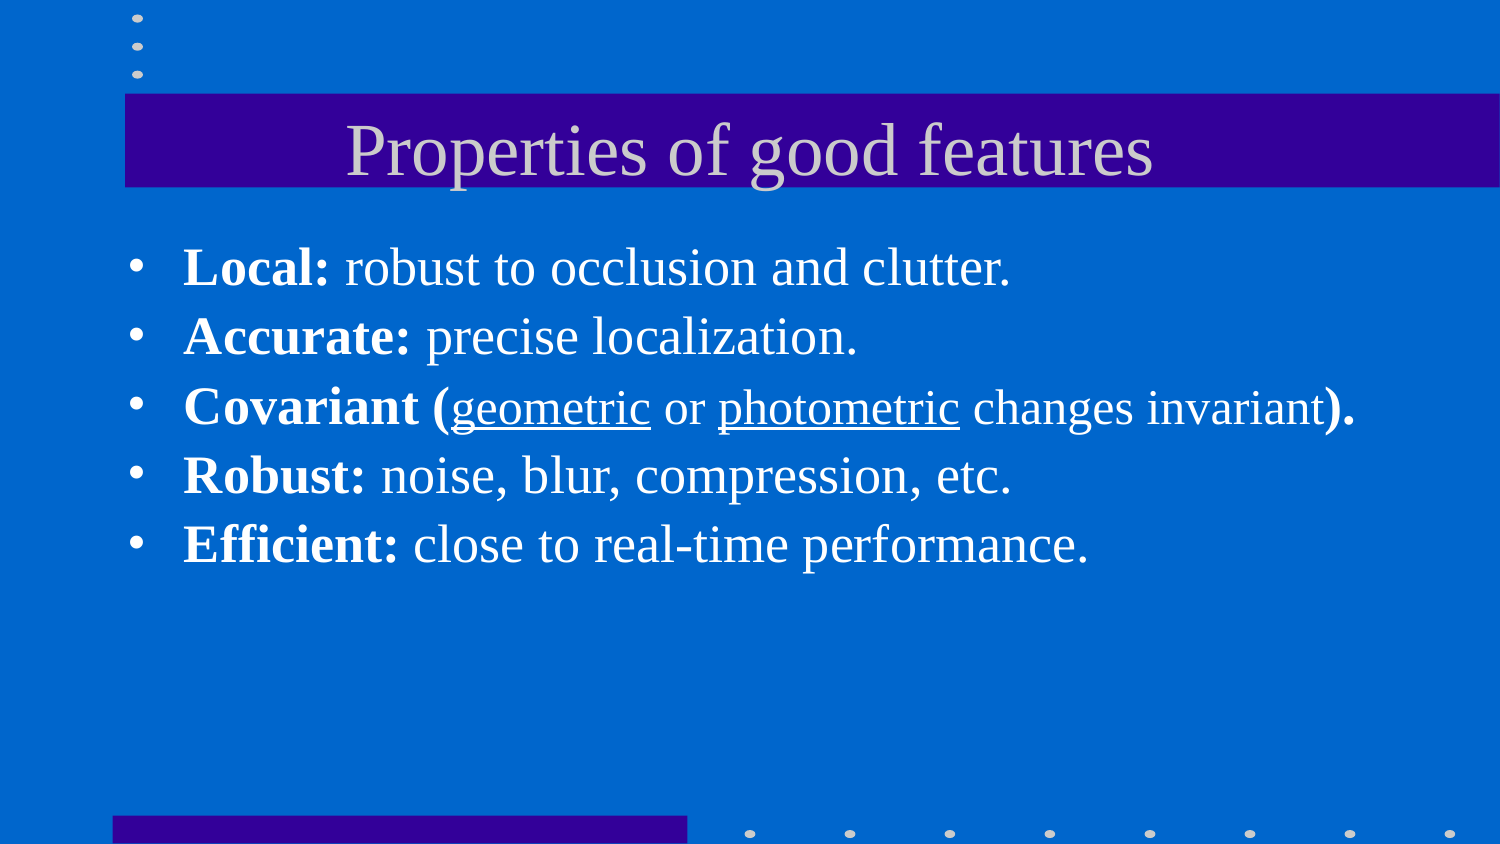

# Properties of good features
Local: robust to occlusion and clutter.
Accurate: precise localization.
Covariant (geometric or photometric changes invariant).
Robust: noise, blur, compression, etc.
Efficient: close to real-time performance.